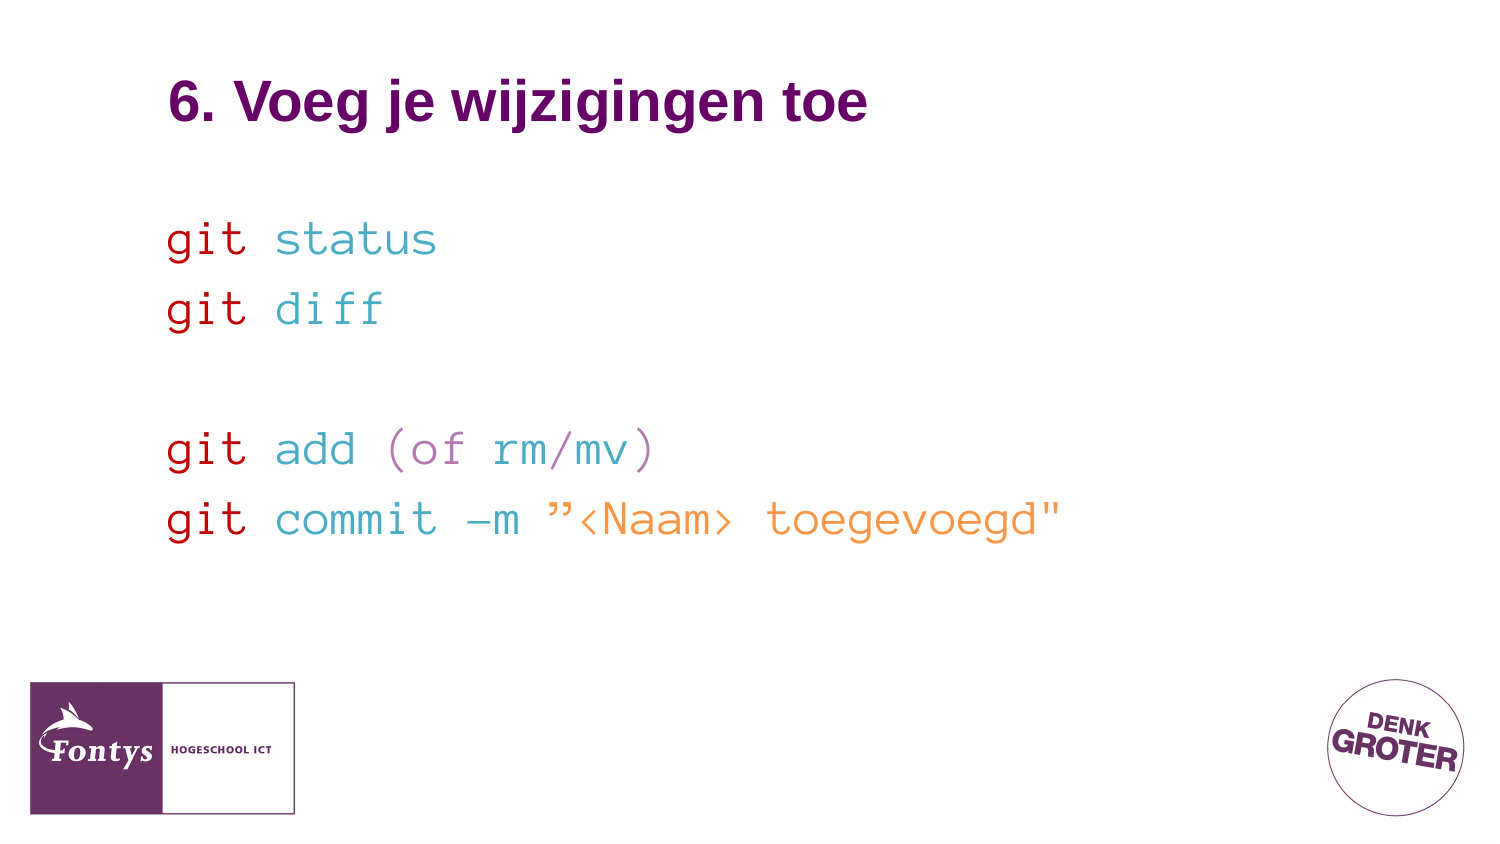

6. Voeg je wijzigingen toe
git status
git diff

git add (of rm/mv)
git commit –m ”<Naam> toegevoegd"